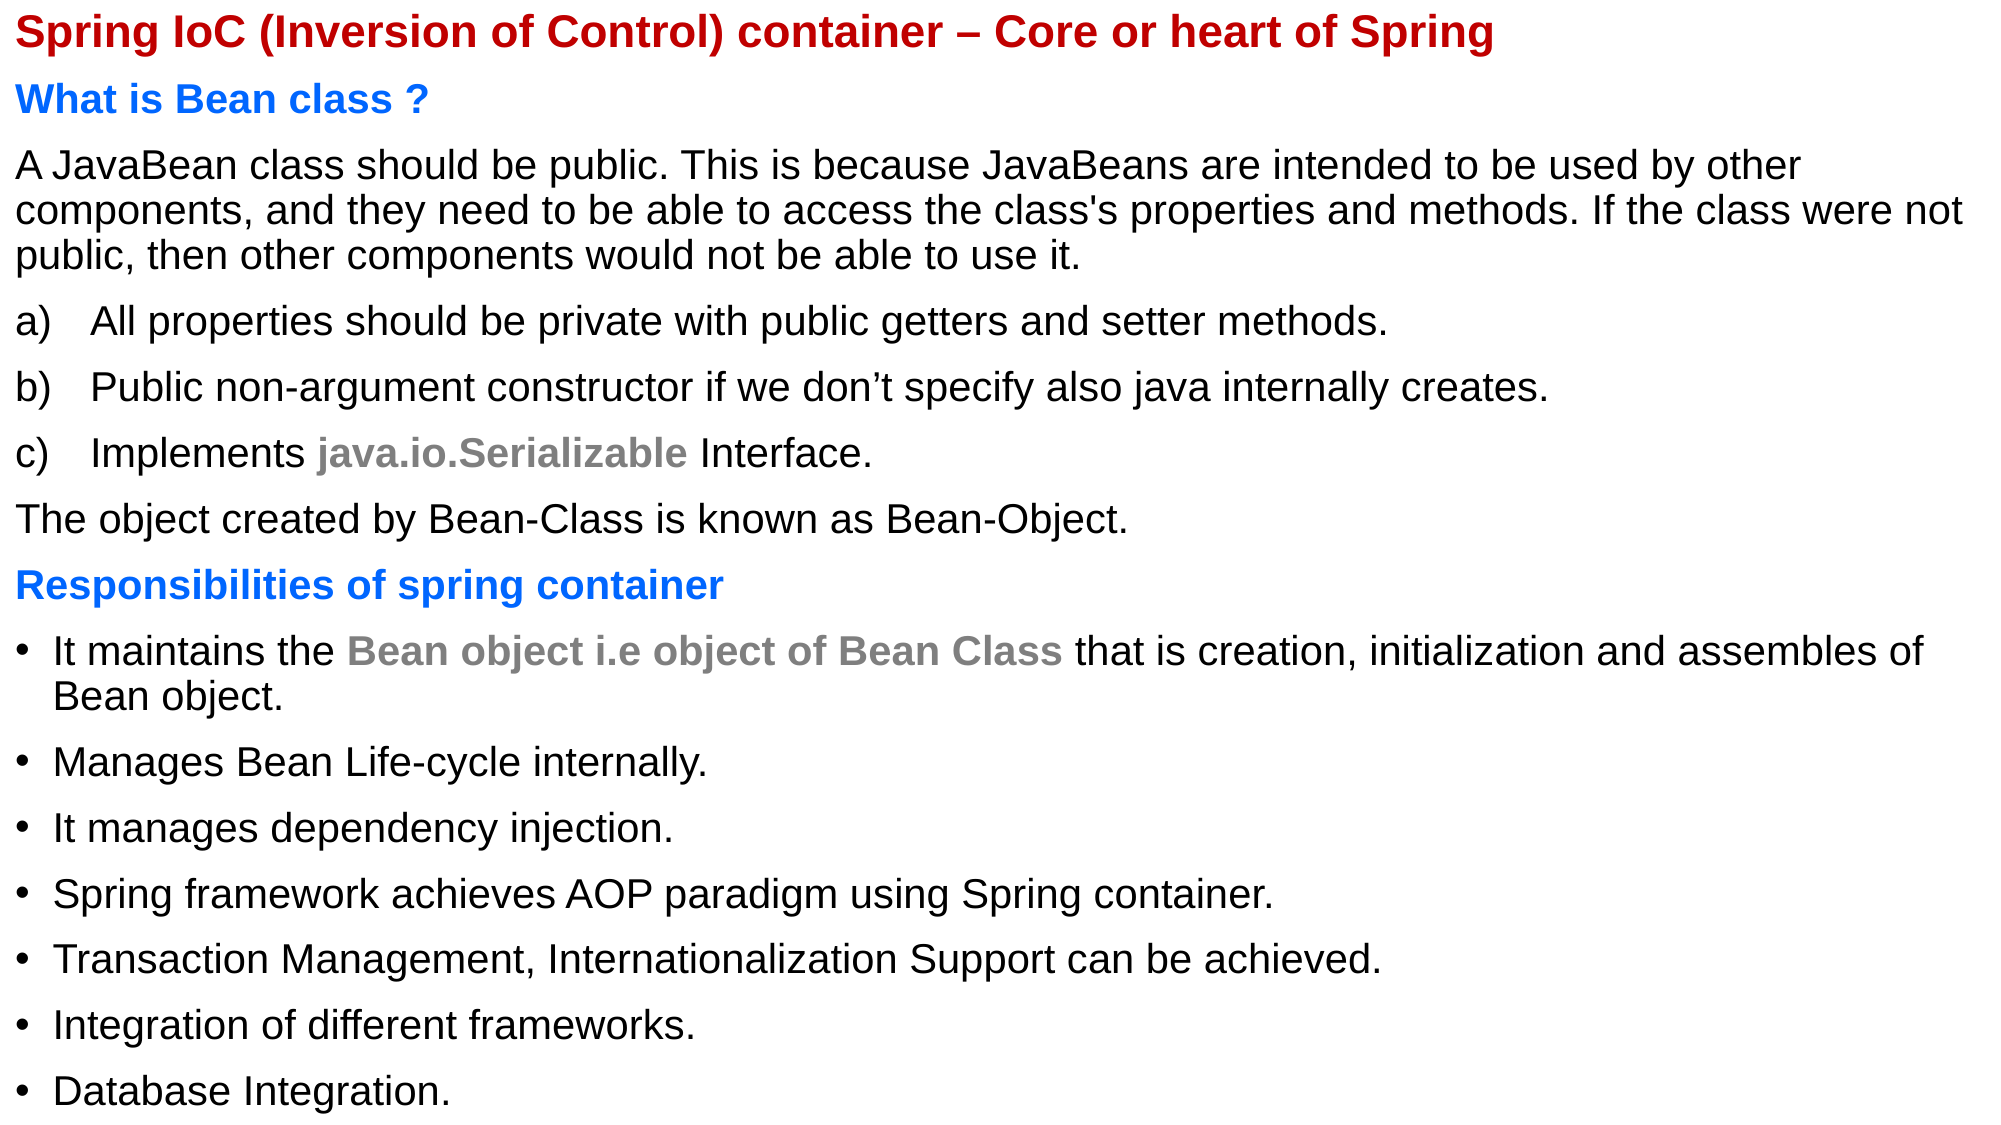

Spring IoC (Inversion of Control) container – Core or heart of Spring
What is Bean class ?
A JavaBean class should be public. This is because JavaBeans are intended to be used by other components, and they need to be able to access the class's properties and methods. If the class were not public, then other components would not be able to use it.
All properties should be private with public getters and setter methods.
Public non-argument constructor if we don’t specify also java internally creates.
Implements java.io.Serializable Interface.
The object created by Bean-Class is known as Bean-Object.
Responsibilities of spring container
It maintains the Bean object i.e object of Bean Class that is creation, initialization and assembles of Bean object.
Manages Bean Life-cycle internally.
It manages dependency injection.
Spring framework achieves AOP paradigm using Spring container.
Transaction Management, Internationalization Support can be achieved.
Integration of different frameworks.
Database Integration.